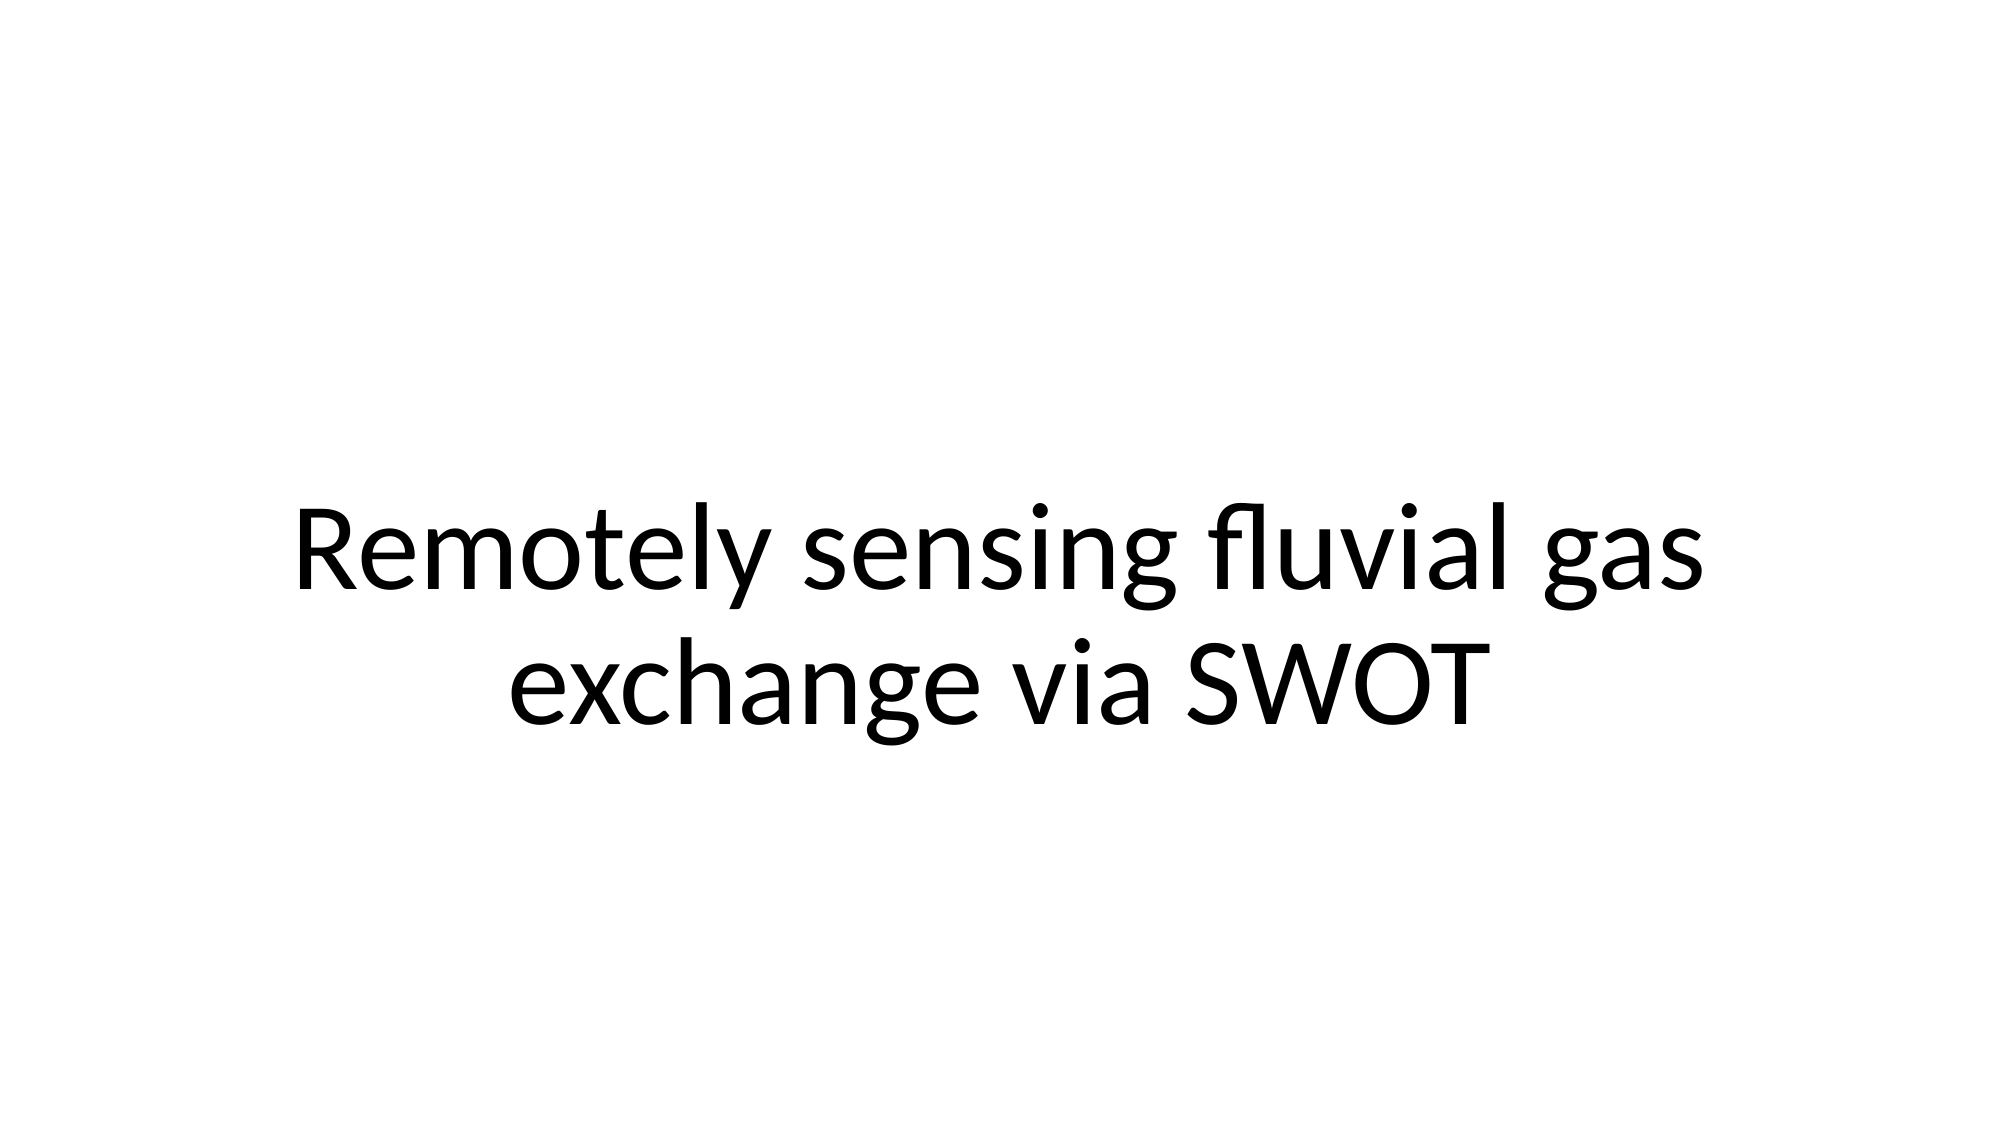

# Remotely sensing fluvial gas exchange via SWOT